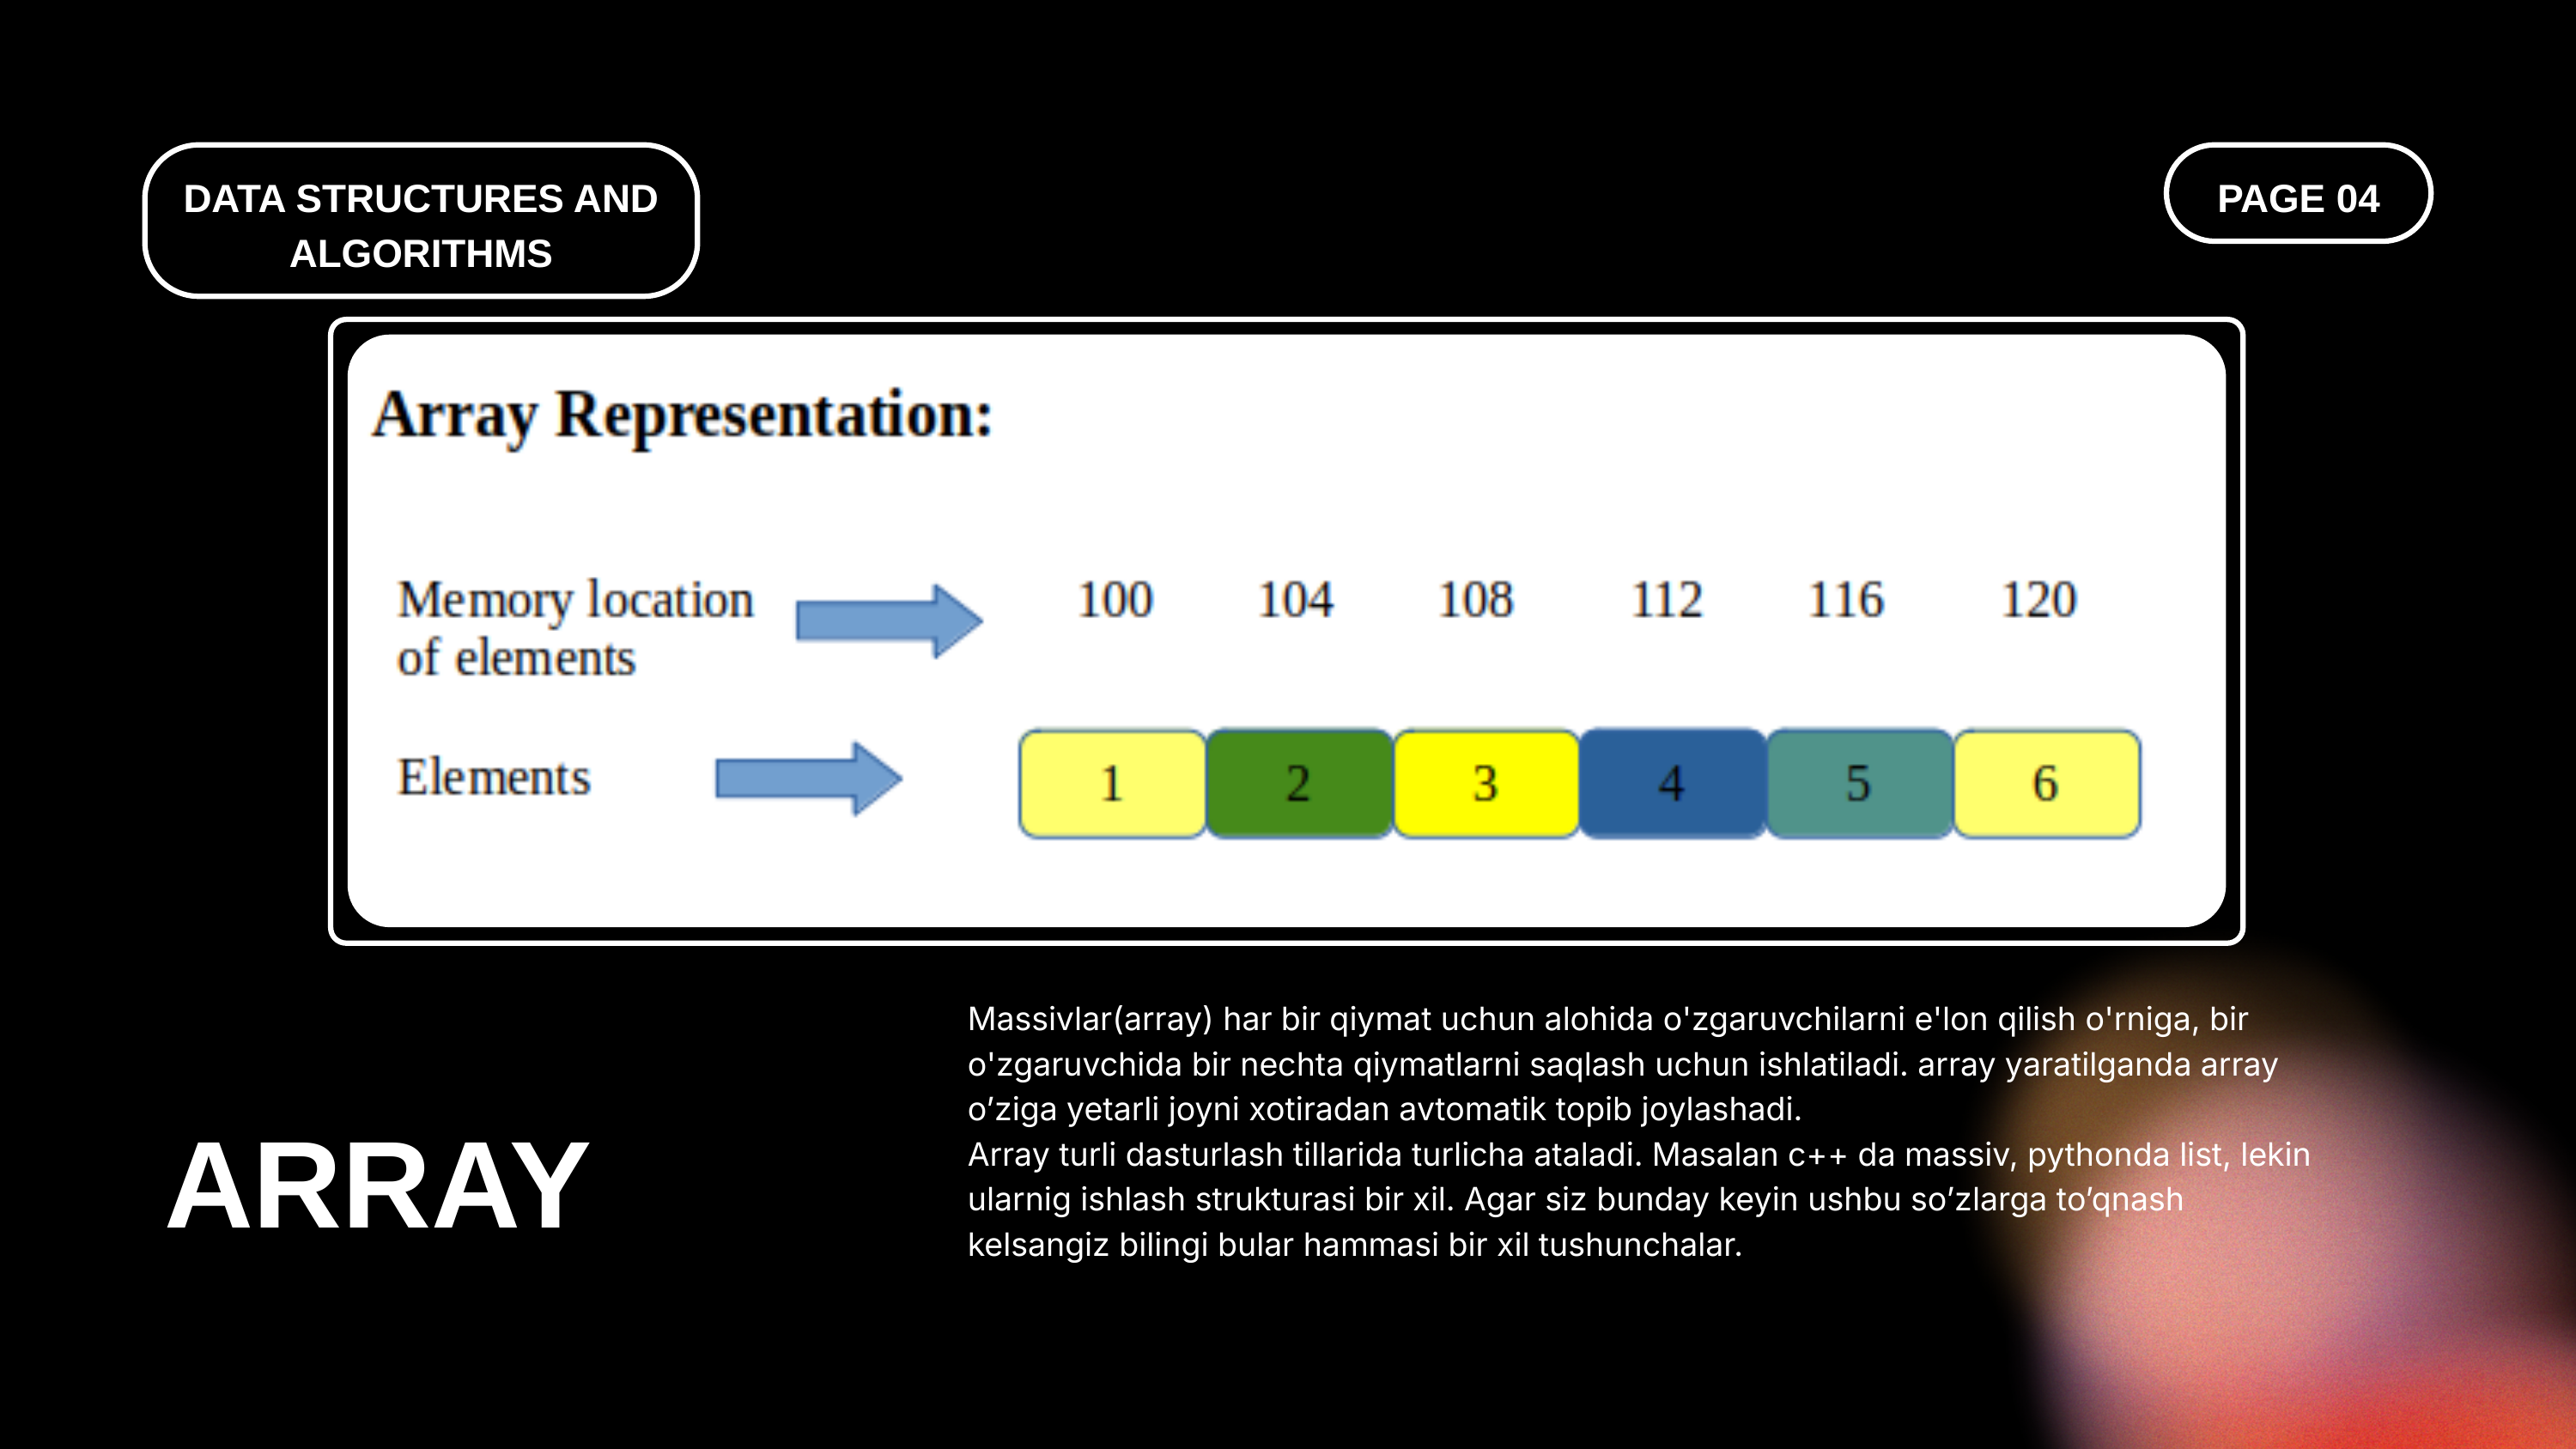

DATA STRUCTURES AND ALGORITHMS

PAGE 04

Massivlar(array) har bir qiymat uchun alohida o'zgaruvchilarni e'lon qilish o'rniga, bir o'zgaruvchida bir nechta qiymatlarni saqlash uchun ishlatiladi. array yaratilganda array o’ziga yetarli joyni xotiradan avtomatik topib joylashadi.
Array turli dasturlash tillarida turlicha ataladi. Masalan c++ da massiv, pythonda list, lekin ularnig ishlash strukturasi bir xil. Agar siz bunday keyin ushbu so’zlarga to’qnash kelsangiz bilingi bular hammasi bir xil tushunchalar.
ARRAY